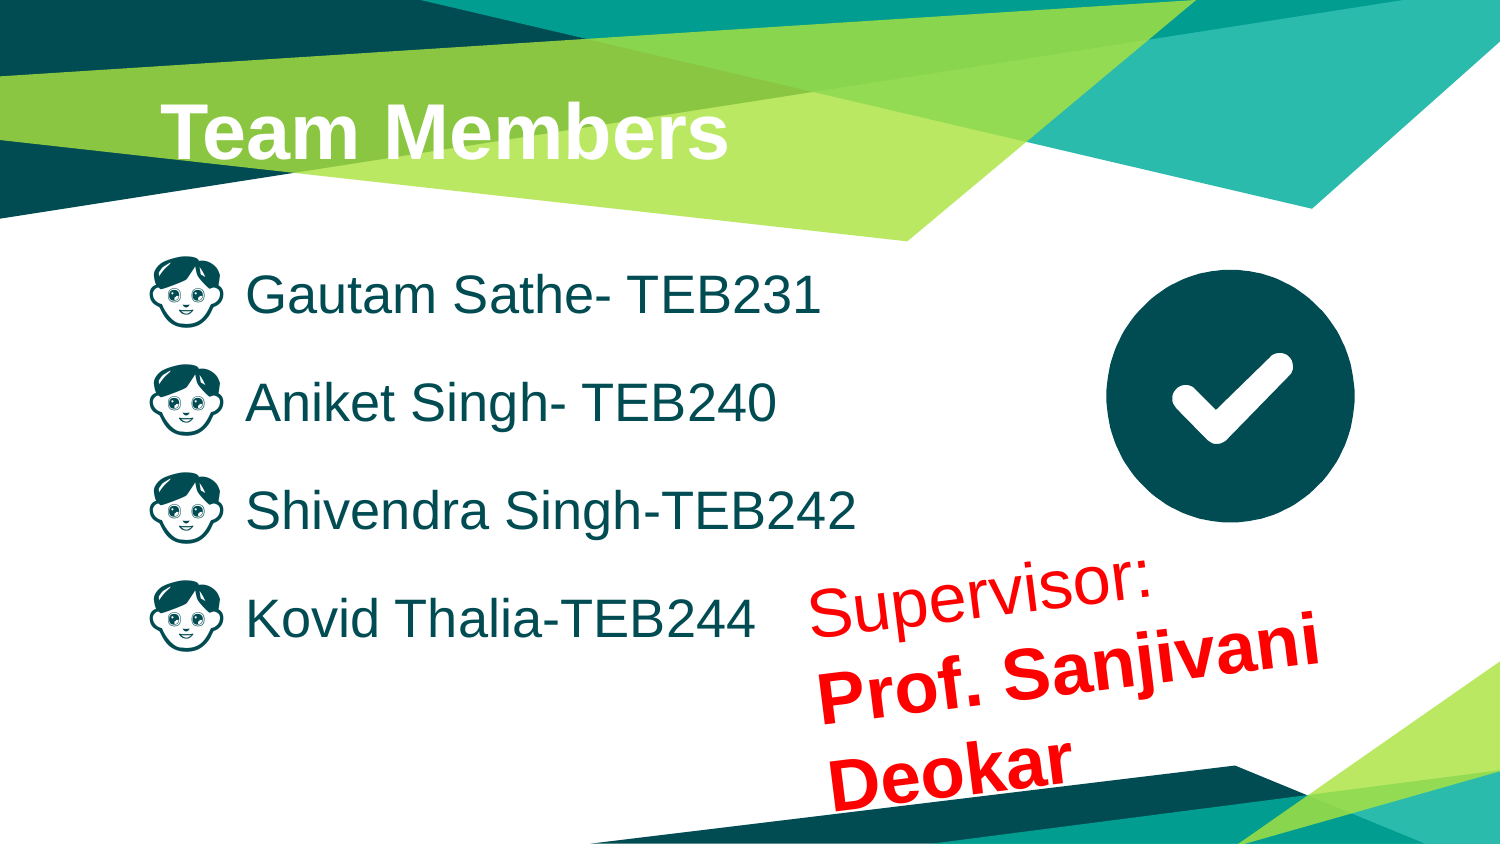

# Team Members
👦 Gautam Sathe- TEB231
👦 Aniket Singh- TEB240
👦 Shivendra Singh-TEB242
👦 Kovid Thalia-TEB244

Supervisor:
Prof. Sanjivani Deokar